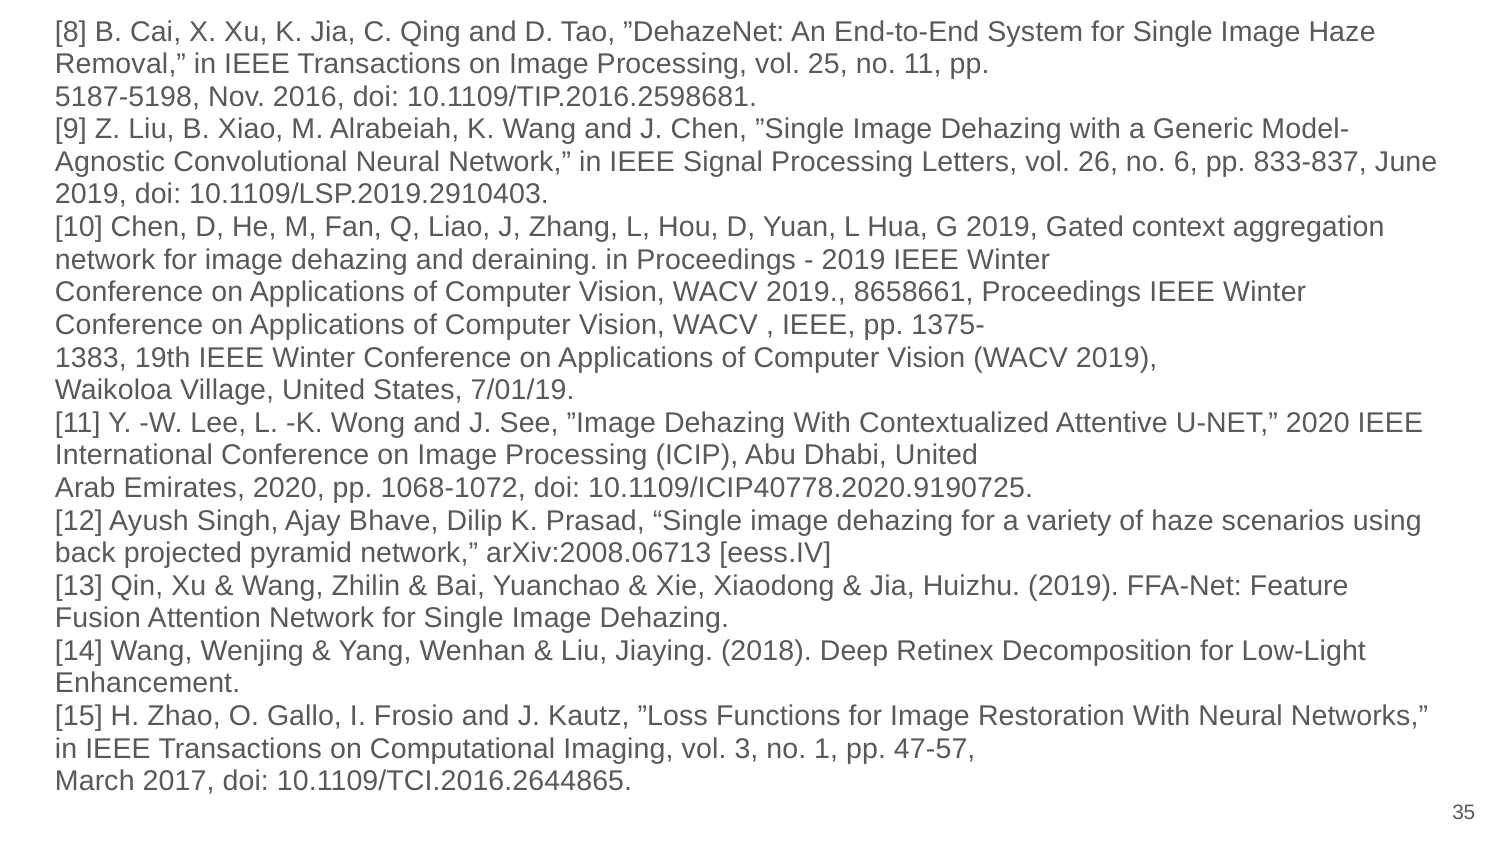

[8] B. Cai, X. Xu, K. Jia, C. Qing and D. Tao, ”DehazeNet: An End-to-End System for Single Image Haze Removal,” in IEEE Transactions on Image Processing, vol. 25, no. 11, pp.
5187-5198, Nov. 2016, doi: 10.1109/TIP.2016.2598681.
[9] Z. Liu, B. Xiao, M. Alrabeiah, K. Wang and J. Chen, ”Single Image Dehazing with a Generic Model-Agnostic Convolutional Neural Network,” in IEEE Signal Processing Letters, vol. 26, no. 6, pp. 833-837, June 2019, doi: 10.1109/LSP.2019.2910403.
[10] Chen, D, He, M, Fan, Q, Liao, J, Zhang, L, Hou, D, Yuan, L Hua, G 2019, Gated context aggregation network for image dehazing and deraining. in Proceedings - 2019 IEEE Winter
Conference on Applications of Computer Vision, WACV 2019., 8658661, Proceedings IEEE Winter Conference on Applications of Computer Vision, WACV , IEEE, pp. 1375-
1383, 19th IEEE Winter Conference on Applications of Computer Vision (WACV 2019),
Waikoloa Village, United States, 7/01/19.
[11] Y. -W. Lee, L. -K. Wong and J. See, ”Image Dehazing With Contextualized Attentive U-NET,” 2020 IEEE International Conference on Image Processing (ICIP), Abu Dhabi, United
Arab Emirates, 2020, pp. 1068-1072, doi: 10.1109/ICIP40778.2020.9190725.
[12] Ayush Singh, Ajay Bhave, Dilip K. Prasad, “Single image dehazing for a variety of haze scenarios using back projected pyramid network,” arXiv:2008.06713 [eess.IV]
[13] Qin, Xu & Wang, Zhilin & Bai, Yuanchao & Xie, Xiaodong & Jia, Huizhu. (2019). FFA-Net: Feature Fusion Attention Network for Single Image Dehazing.
[14] Wang, Wenjing & Yang, Wenhan & Liu, Jiaying. (2018). Deep Retinex Decomposition for Low-Light Enhancement.
[15] H. Zhao, O. Gallo, I. Frosio and J. Kautz, ”Loss Functions for Image Restoration With Neural Networks,” in IEEE Transactions on Computational Imaging, vol. 3, no. 1, pp. 47-57,
March 2017, doi: 10.1109/TCI.2016.2644865.

35